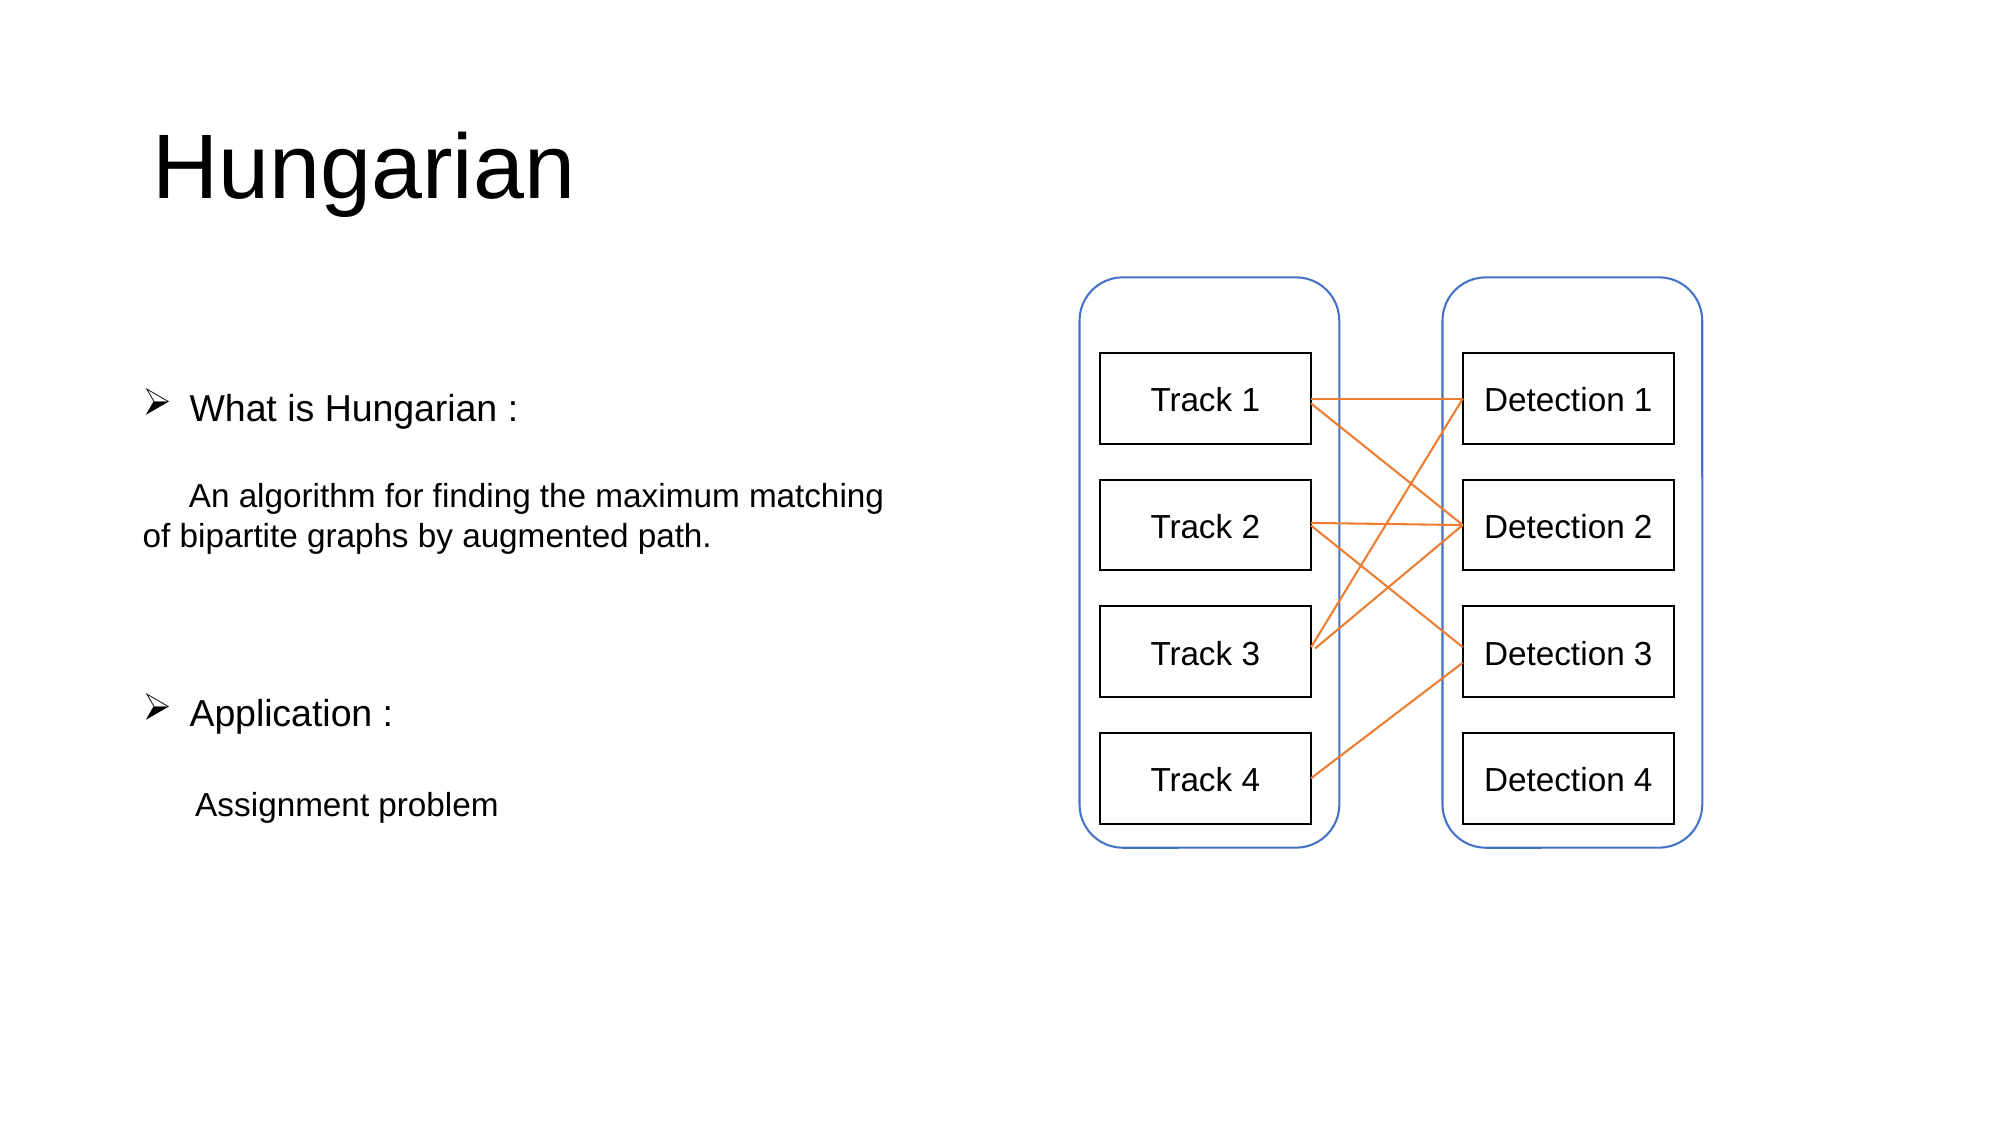

# Hungarian

Track 1
Detection 1
What is Hungarian :

     An algorithm for finding the maximum matching of bipartite graphs by augmented path.

Application :

     Assignment problem

Track 2
Detection 2
Track 3
Detection 3
Track 4
Detection 4